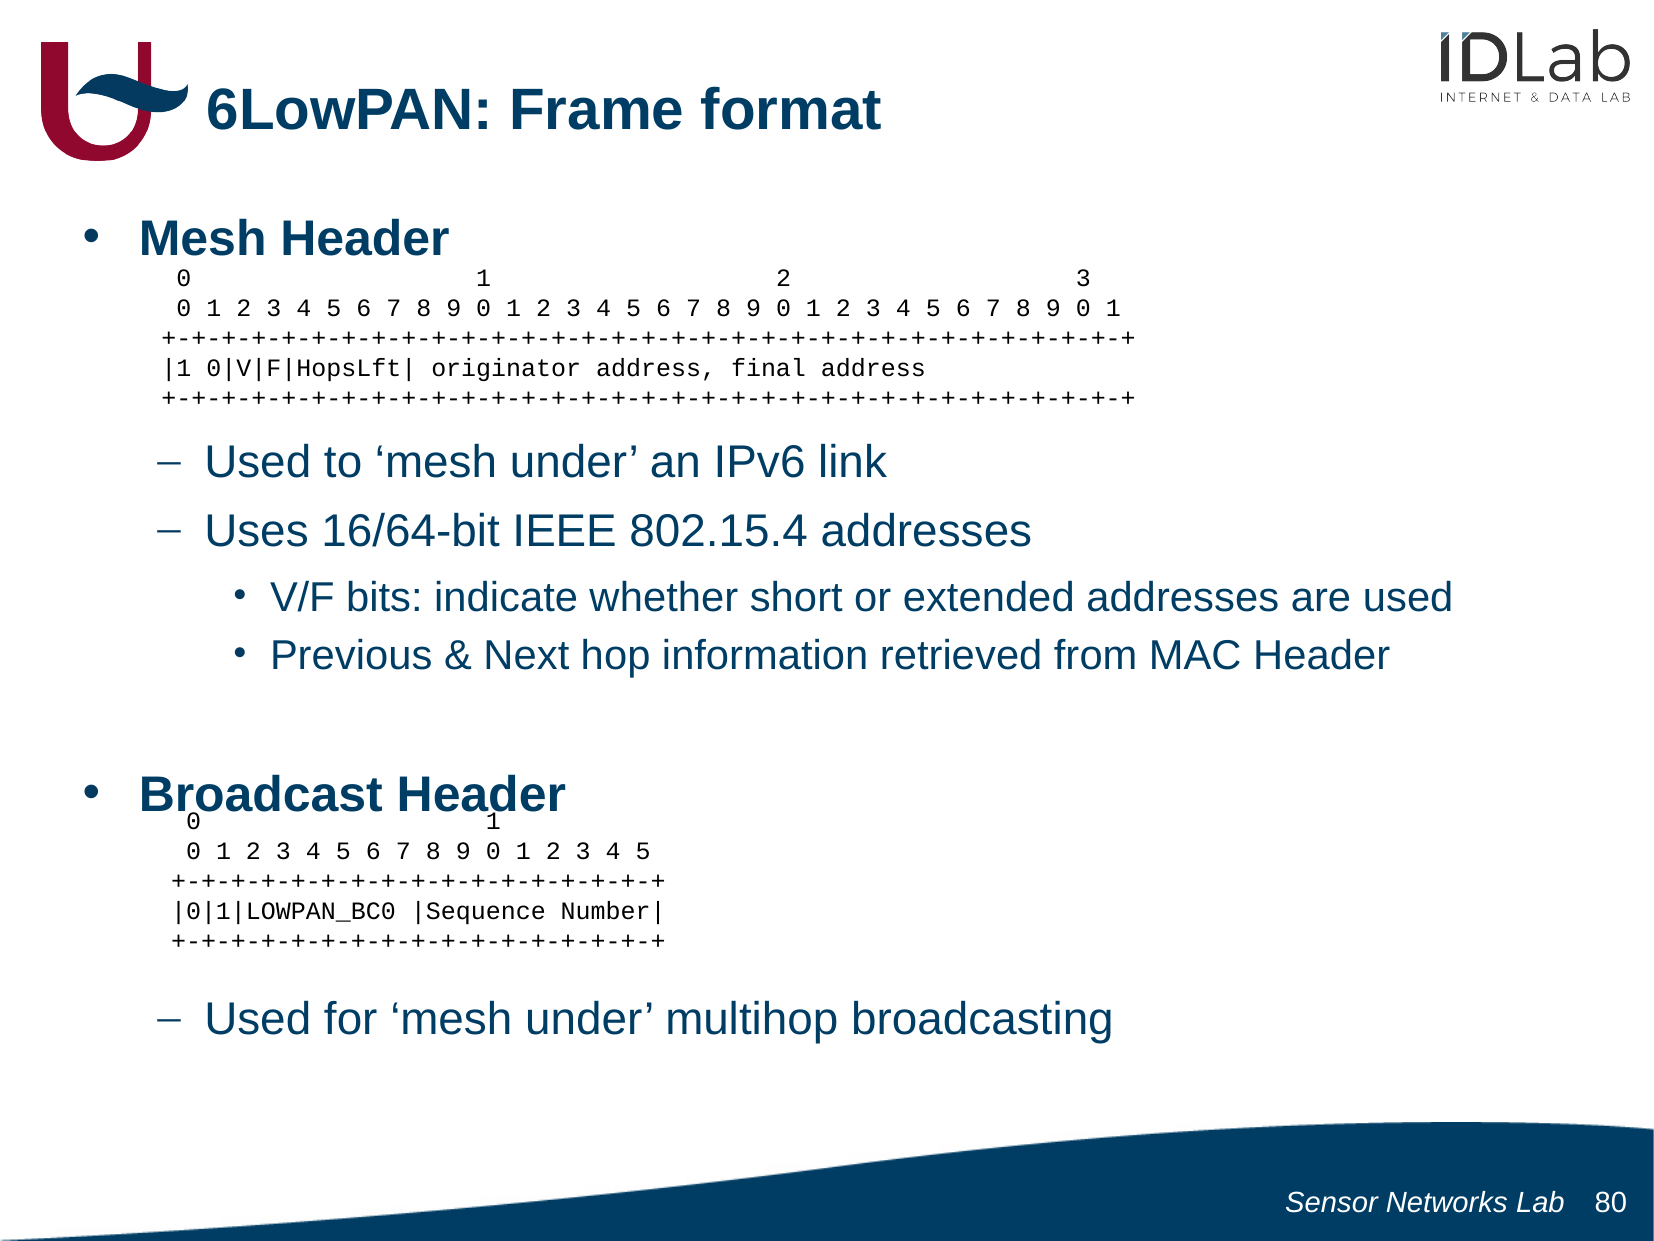

# 6LowPAN: Frame format
Mesh Header

Used to ‘mesh under’ an IPv6 link
Uses 16/64-bit IEEE 802.15.4 addresses
V/F bits: indicate whether short or extended addresses are used
Previous & Next hop information retrieved from MAC Header

Broadcast Header

Used for ‘mesh under’ multihop broadcasting
 0                   1                   2                   3
 0 1 2 3 4 5 6 7 8 9 0 1 2 3 4 5 6 7 8 9 0 1 2 3 4 5 6 7 8 9 0 1
+-+-+-+-+-+-+-+-+-+-+-+-+-+-+-+-+-+-+-+-+-+-+-+-+-+-+-+-+-+-+-+-+
|1 0|V|F|HopsLft| originator address, final address
+-+-+-+-+-+-+-+-+-+-+-+-+-+-+-+-+-+-+-+-+-+-+-+-+-+-+-+-+-+-+-+-+
 0                   1
 0 1 2 3 4 5 6 7 8 9 0 1 2 3 4 5
+-+-+-+-+-+-+-+-+-+-+-+-+-+-+-+-+
|0|1|LOWPAN_BC0 |Sequence Number|
+-+-+-+-+-+-+-+-+-+-+-+-+-+-+-+-+
Sensor Networks Lab
80